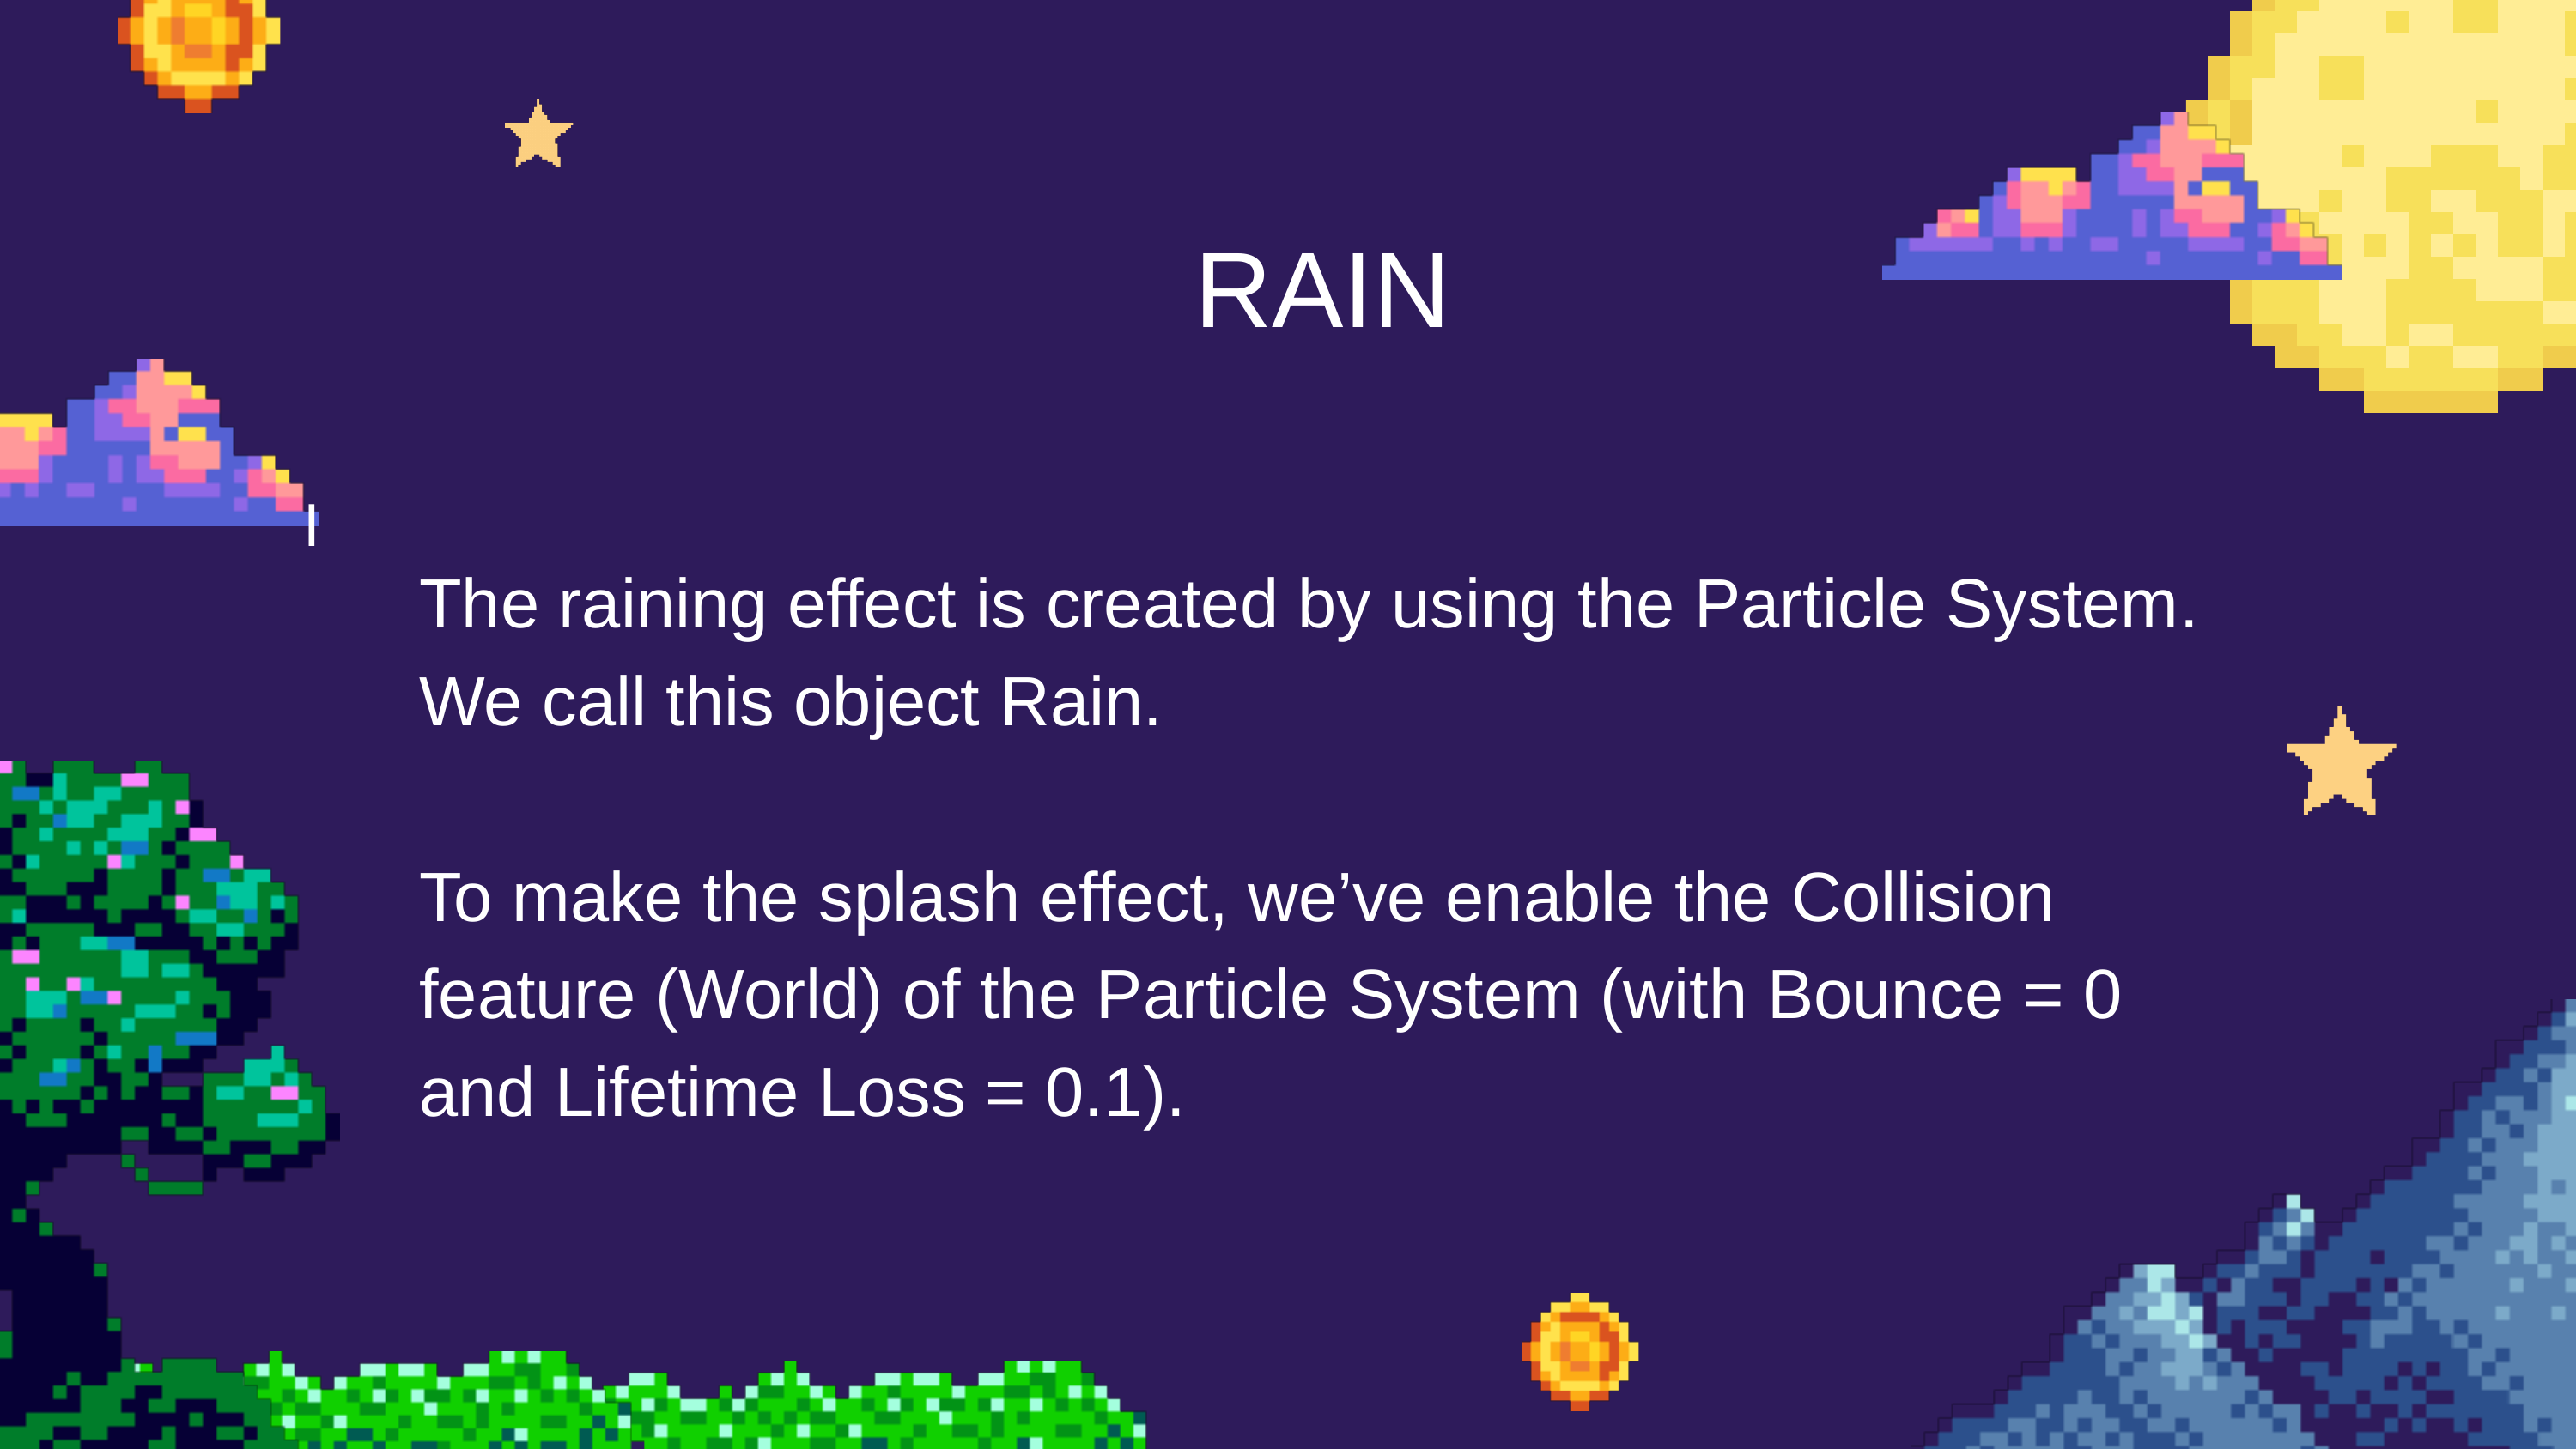

RAIN

I
The raining effect is created by using the Particle System. We call this object Rain.

To make the splash effect, we’ve enable the Collision feature (World) of the Particle System (with Bounce = 0 and Lifetime Loss = 0.1).